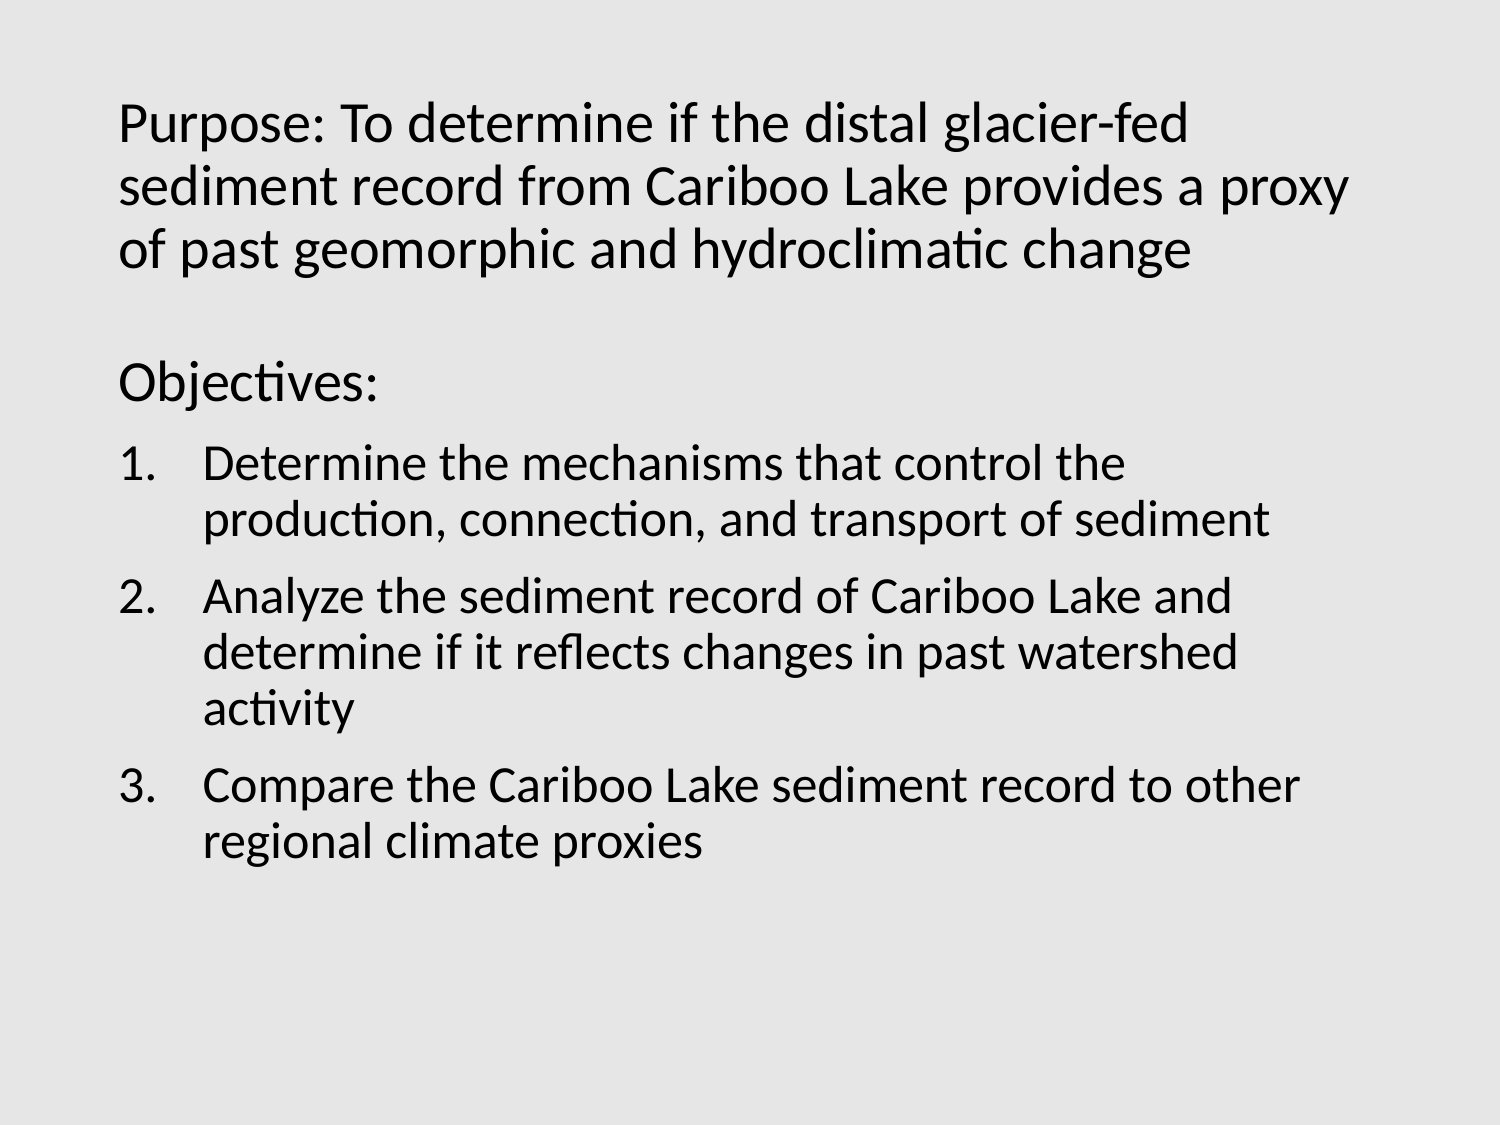

# Purpose: To determine if the distal glacier-fed sediment record from Cariboo Lake provides a proxy of past geomorphic and hydroclimatic change

Objectives:
Determine the mechanisms that control the production, connection, and transport of sediment
Analyze the sediment record of Cariboo Lake and determine if it reflects changes in past watershed activity
Compare the Cariboo Lake sediment record to other regional climate proxies